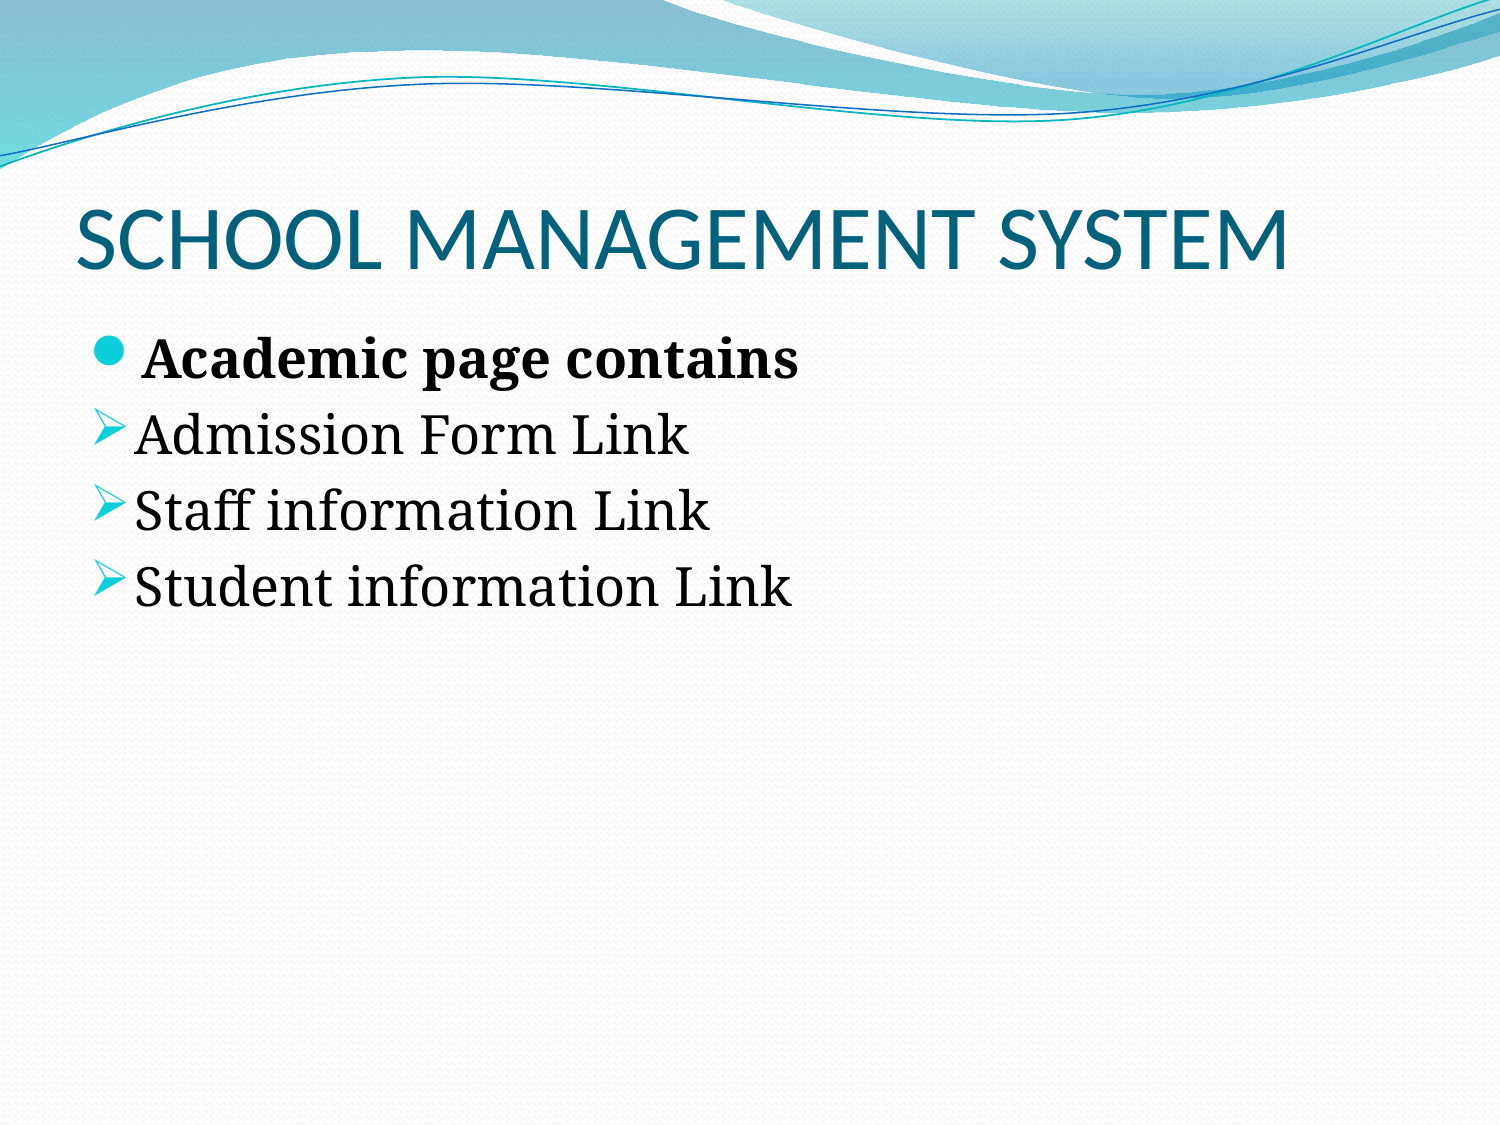

SCHOOL MANAGEMENT SYSTEM
Academic page contains
Admission Form Link
Staff information Link
Student information Link